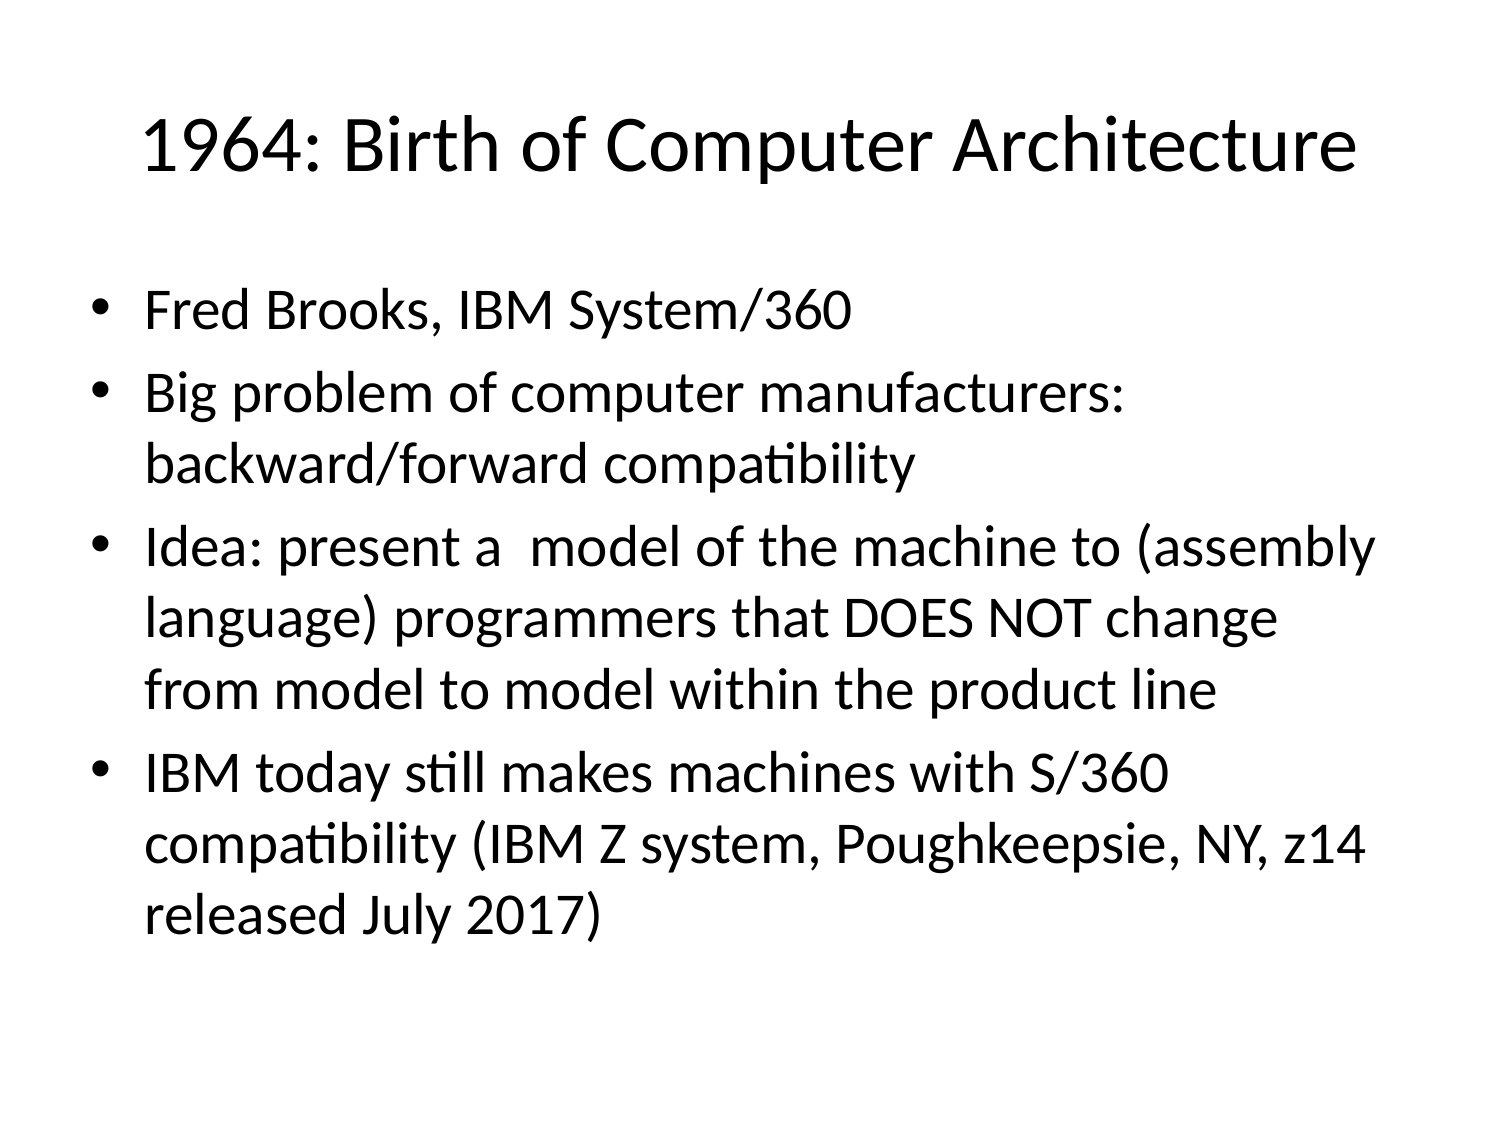

# 1964: Birth of Computer Architecture
Fred Brooks, IBM System/360
Big problem of computer manufacturers: backward/forward compatibility
Idea: present a  model of the machine to (assembly language) programmers that DOES NOT change from model to model within the product line
IBM today still makes machines with S/360 compatibility (IBM Z system, Poughkeepsie, NY, z14 released July 2017)